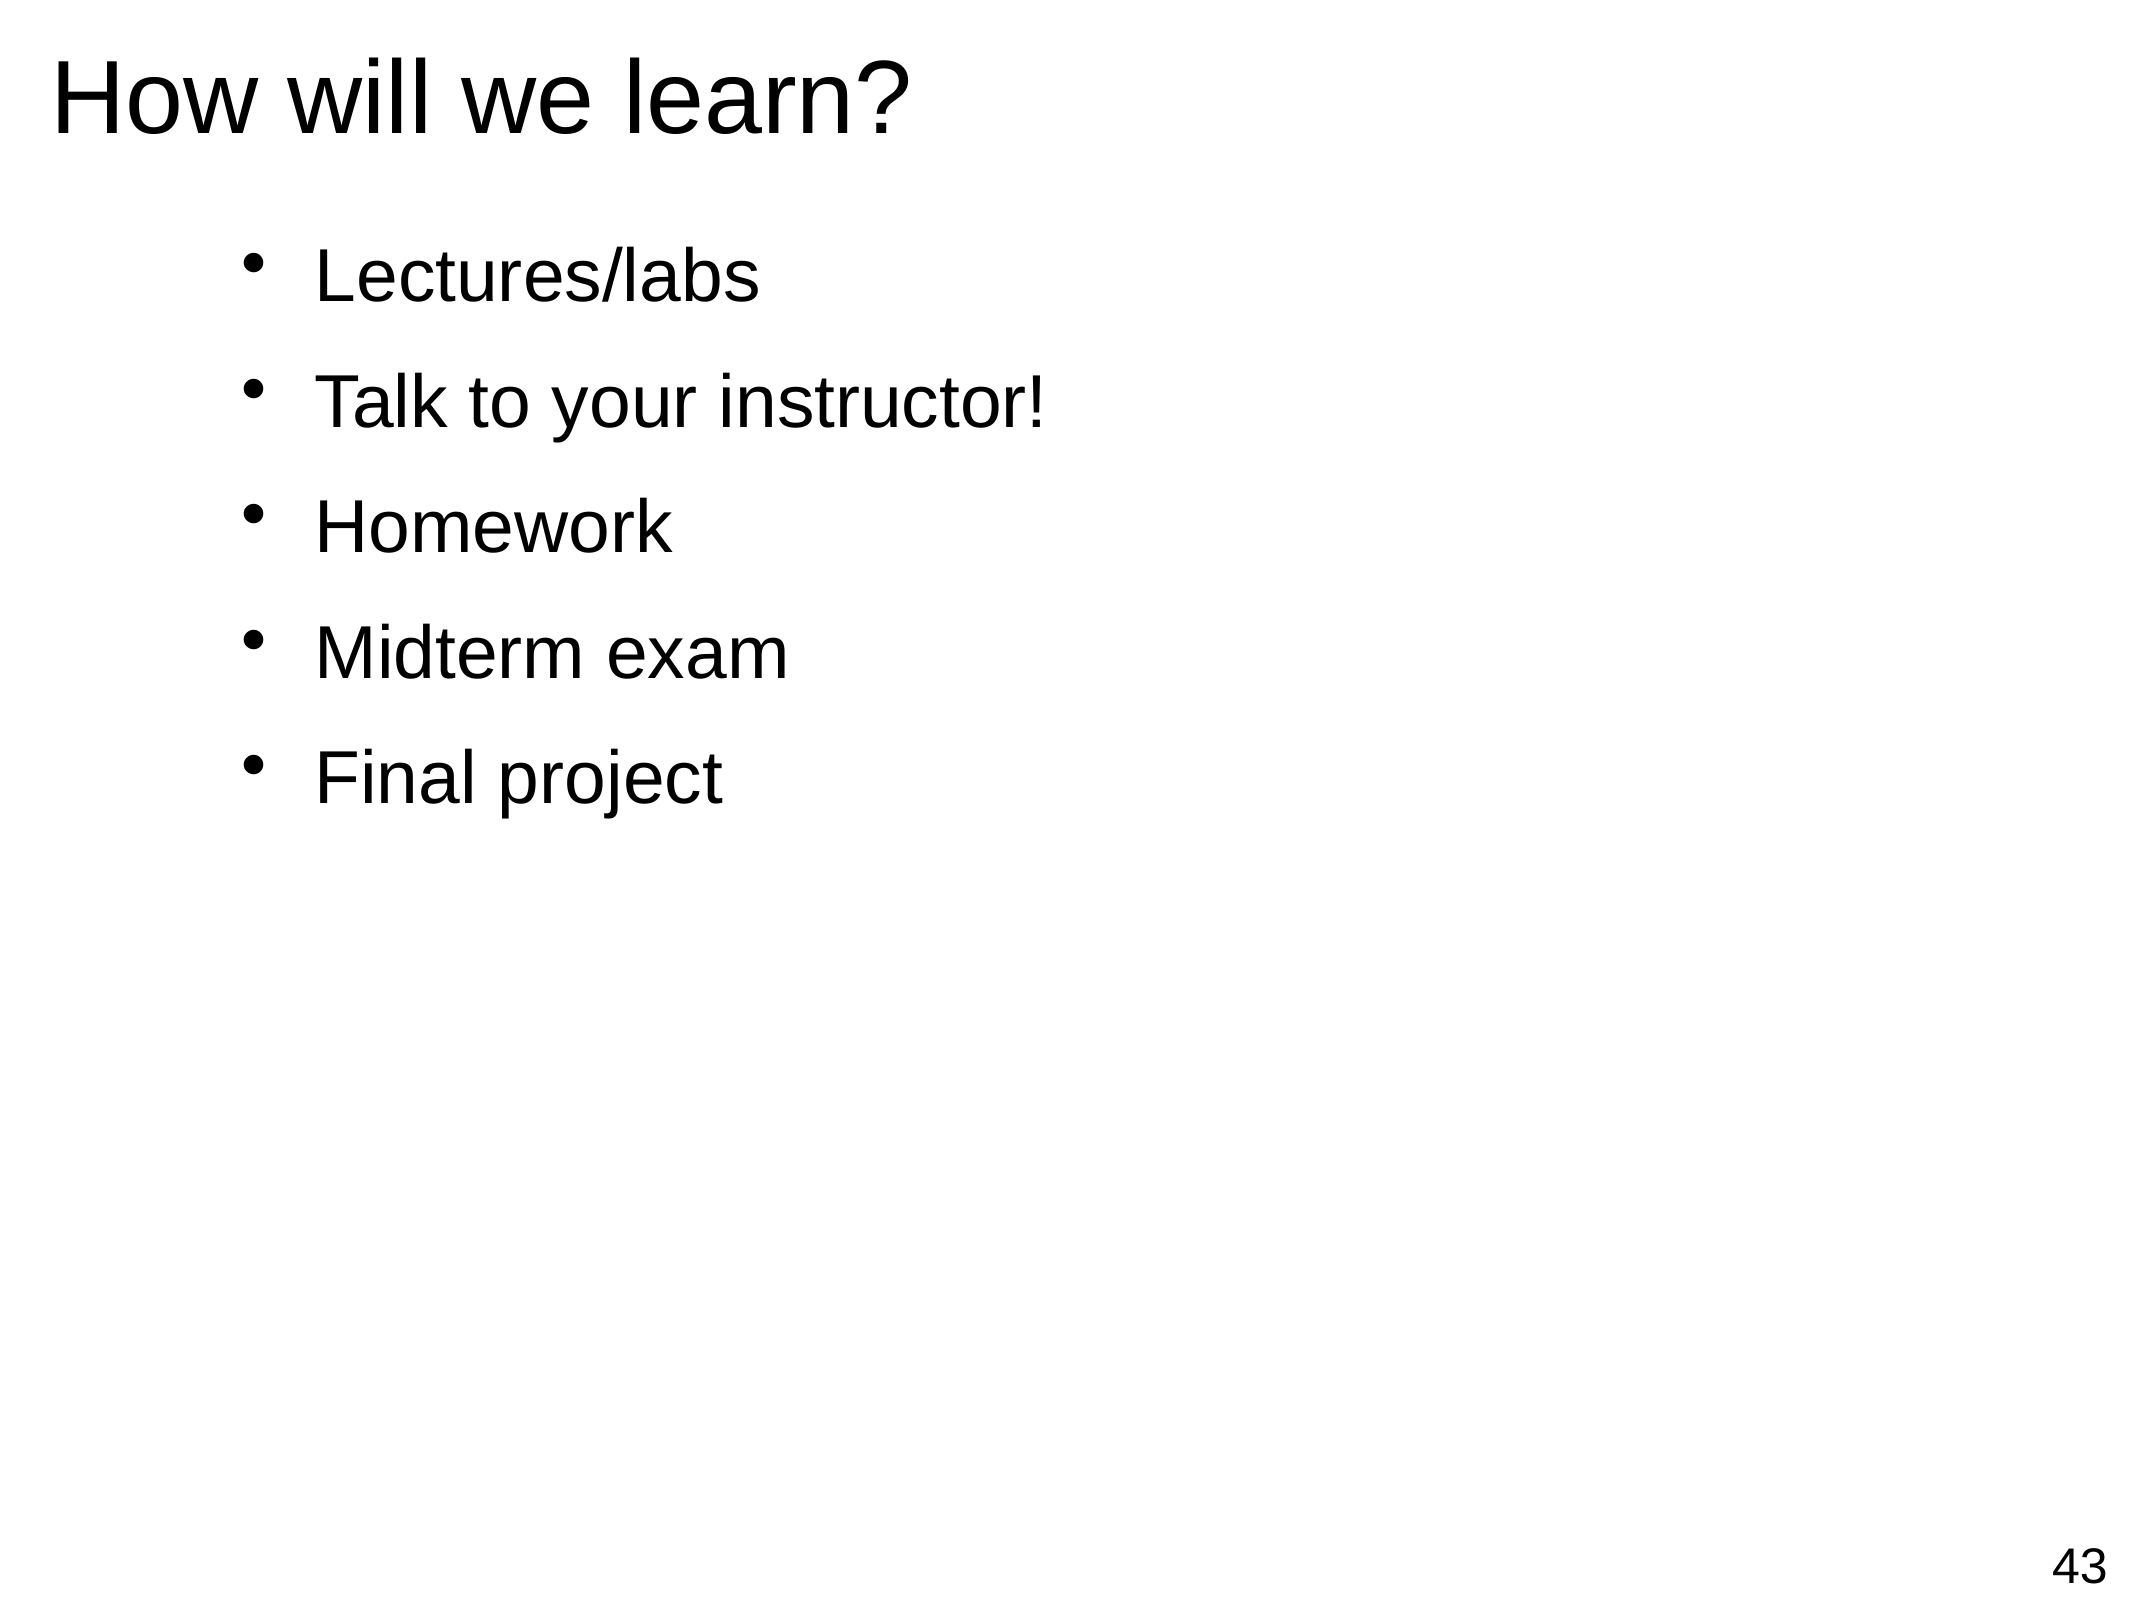

How will we learn?
Lectures/labs
Talk to your instructor!
Homework
Midterm exam
Final project
43